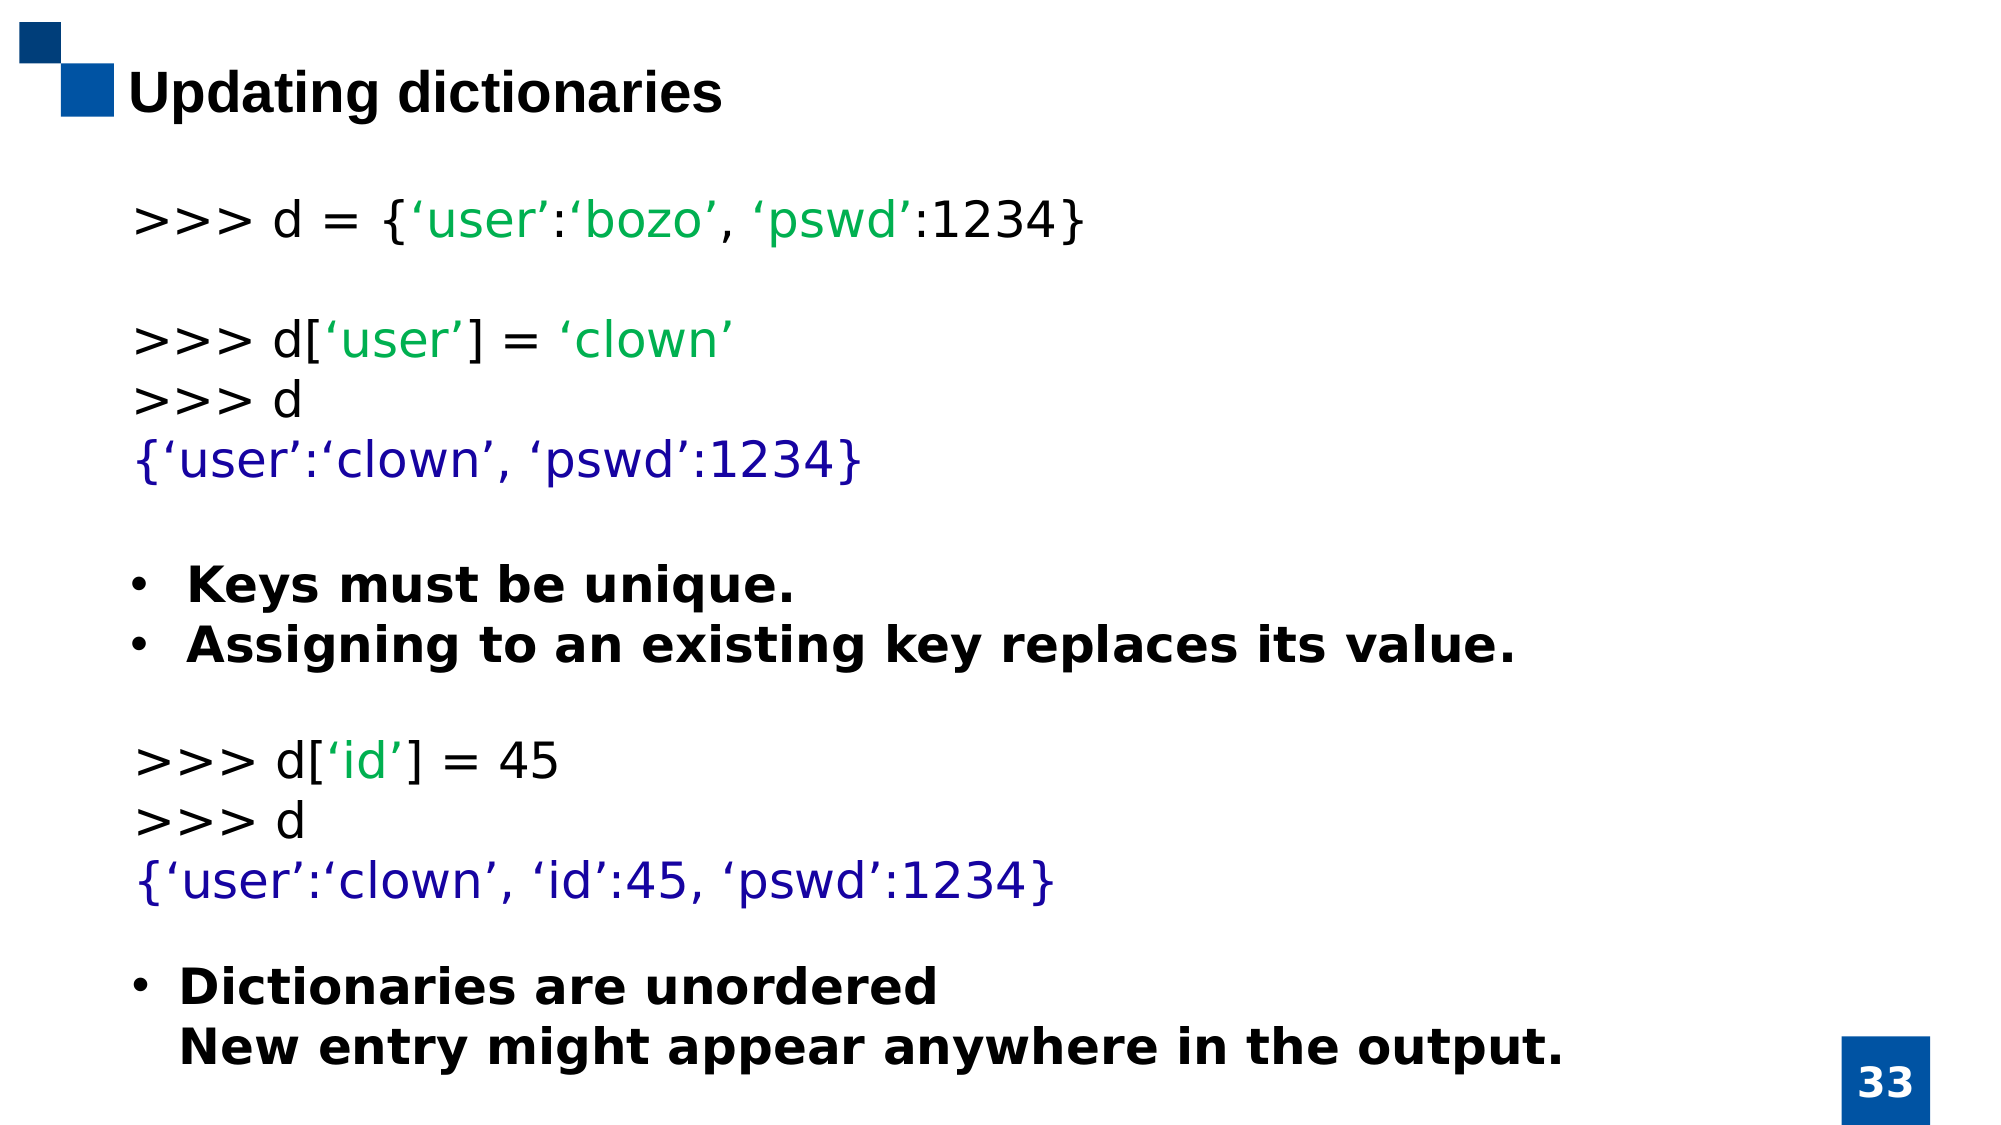

Updating dictionaries
>>> d = {‘user’:‘bozo’, ‘pswd’:1234}
>>> d[‘user’] = ‘clown’
>>> d
{‘user’:‘clown’, ‘pswd’:1234}
Keys must be unique.
Assigning to an existing key replaces its value.
>>> d[‘id’] = 45
>>> d
{‘user’:‘clown’, ‘id’:45, ‘pswd’:1234}
Dictionaries are unordered
New entry might appear anywhere in the output.
33